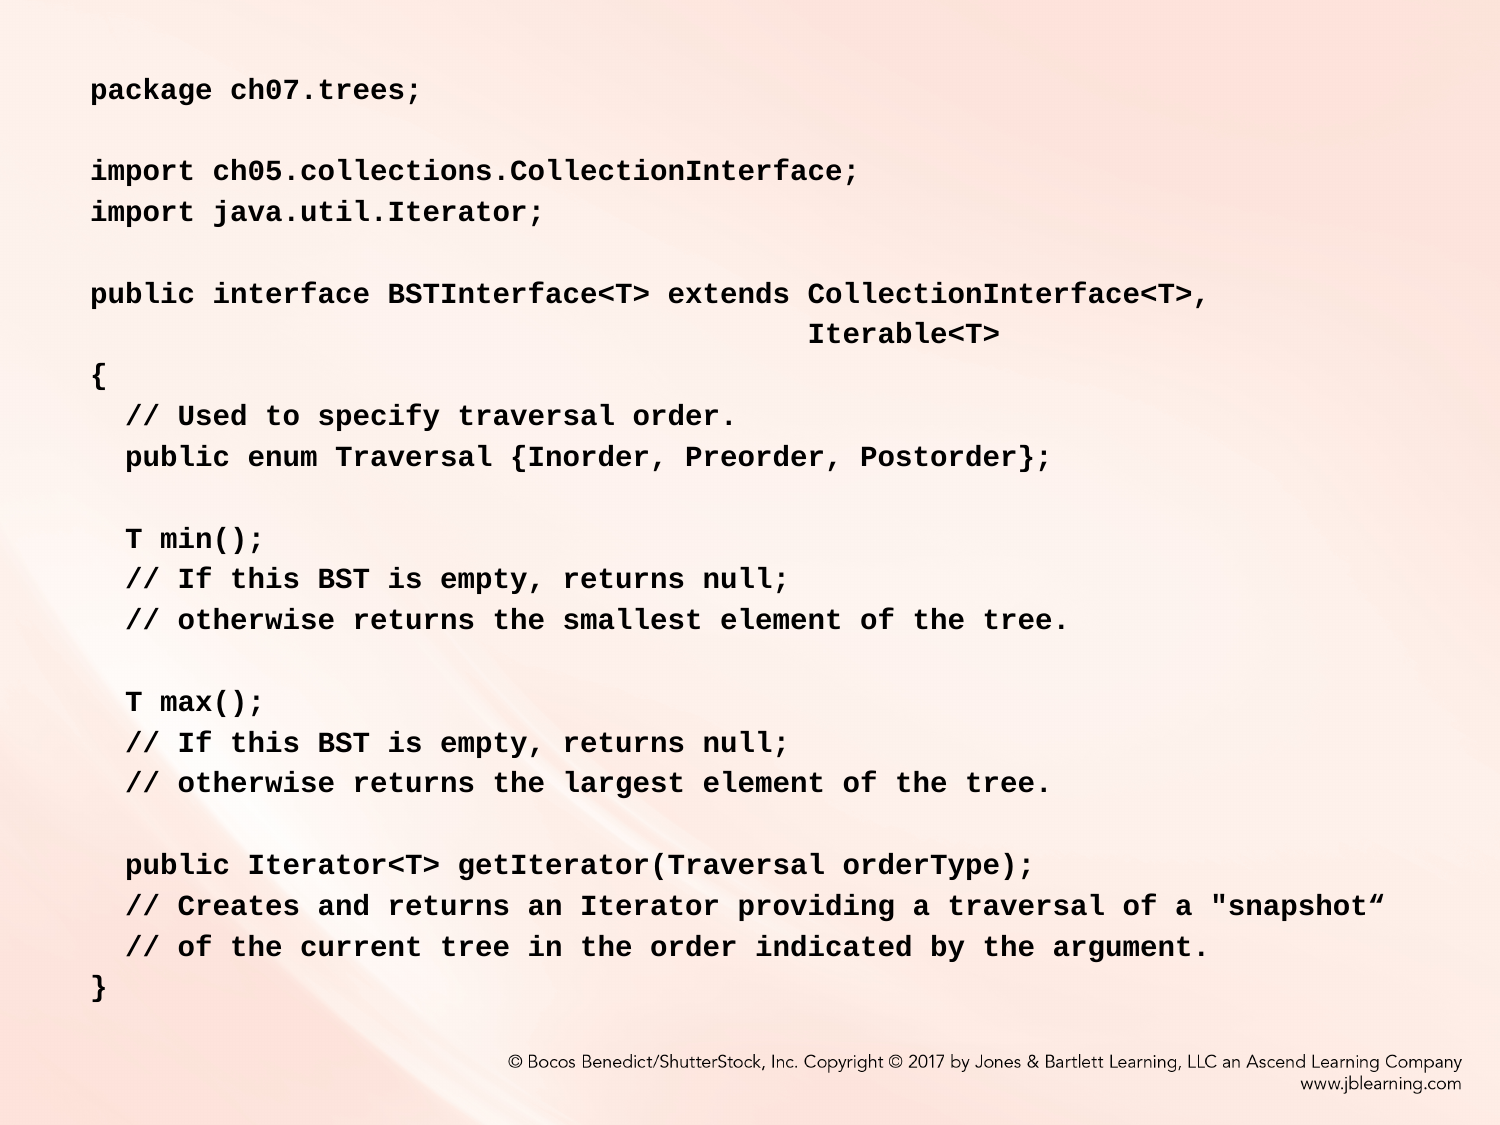

package ch07.trees;

import ch05.collections.CollectionInterface;
import java.util.Iterator;

public interface BSTInterface<T> extends CollectionInterface<T>,
                                         Iterable<T>
{
  // Used to specify traversal order.
  public enum Traversal {Inorder, Preorder, Postorder};

  T min();
  // If this BST is empty, returns null;
  // otherwise returns the smallest element of the tree.

  T max();
  // If this BST is empty, returns null;
  // otherwise returns the largest element of the tree.

  public Iterator<T> getIterator(Traversal orderType);
  // Creates and returns an Iterator providing a traversal of a "snapshot“
  // of the current tree in the order indicated by the argument.
}